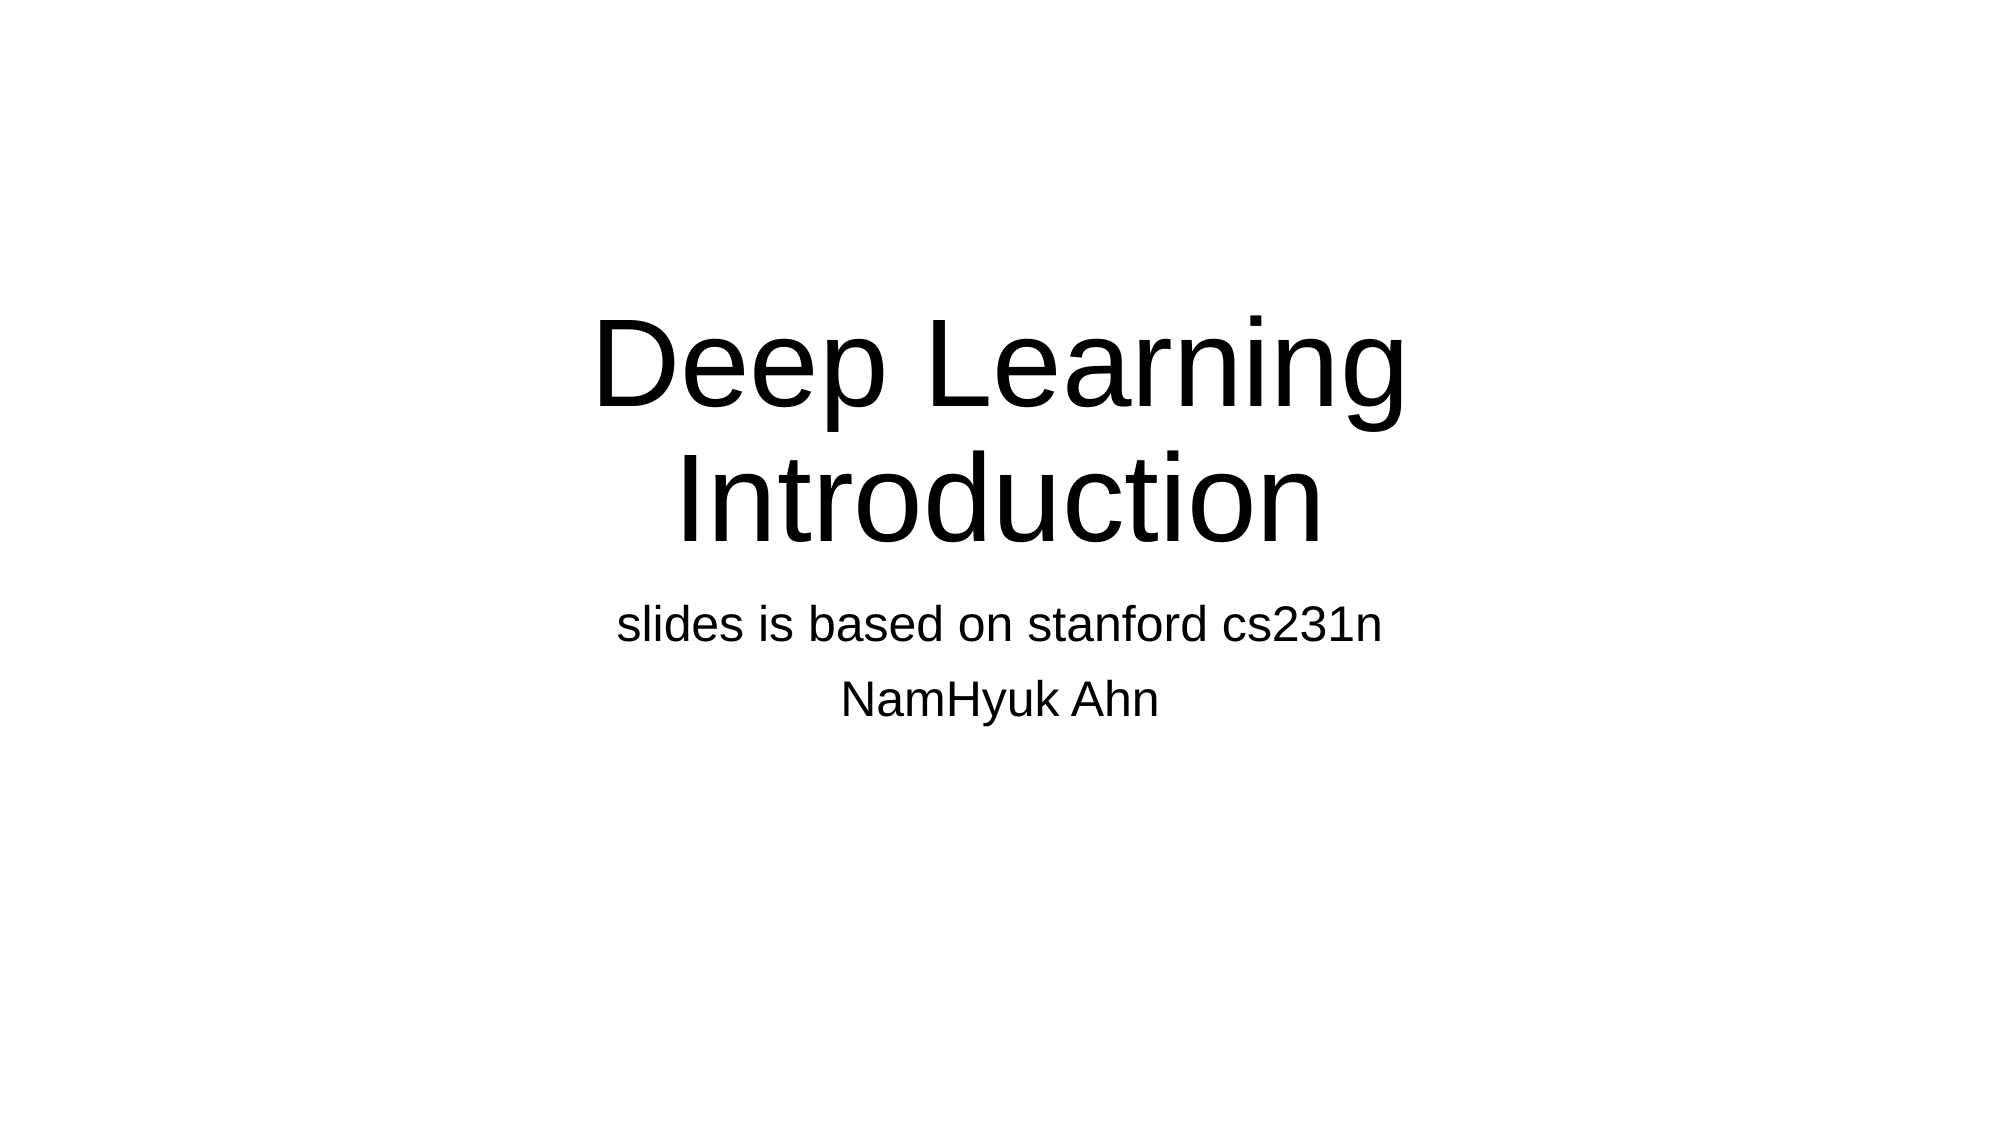

# Deep Learning Introduction
slides is based on stanford cs231n
NamHyuk Ahn